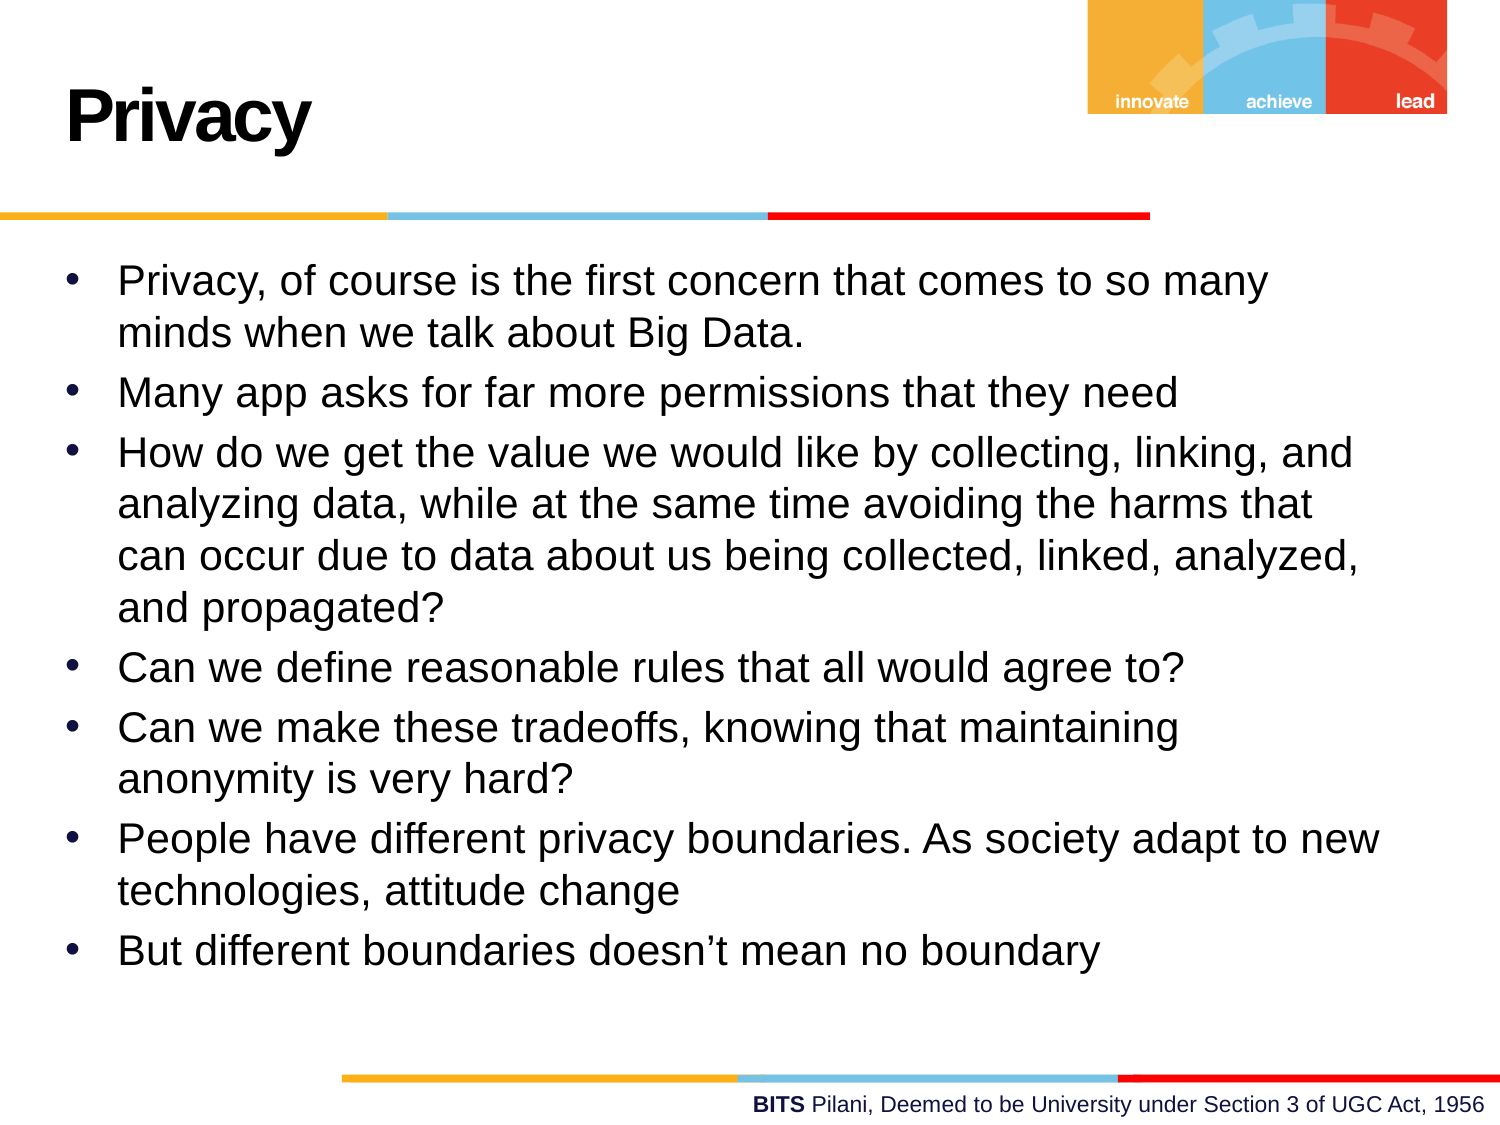

Privacy
Privacy, of course is the ﬁrst concern that comes to so many minds when we talk about Big Data.
Many app asks for far more permissions that they need
How do we get the value we would like by collecting, linking, and analyzing data, while at the same time avoiding the harms that can occur due to data about us being collected, linked, analyzed, and propagated?
Can we deﬁne reasonable rules that all would agree to?
Can we make these tradeoffs, knowing that maintaining anonymity is very hard?
People have different privacy boundaries. As society adapt to new technologies, attitude change
But different boundaries doesn’t mean no boundary